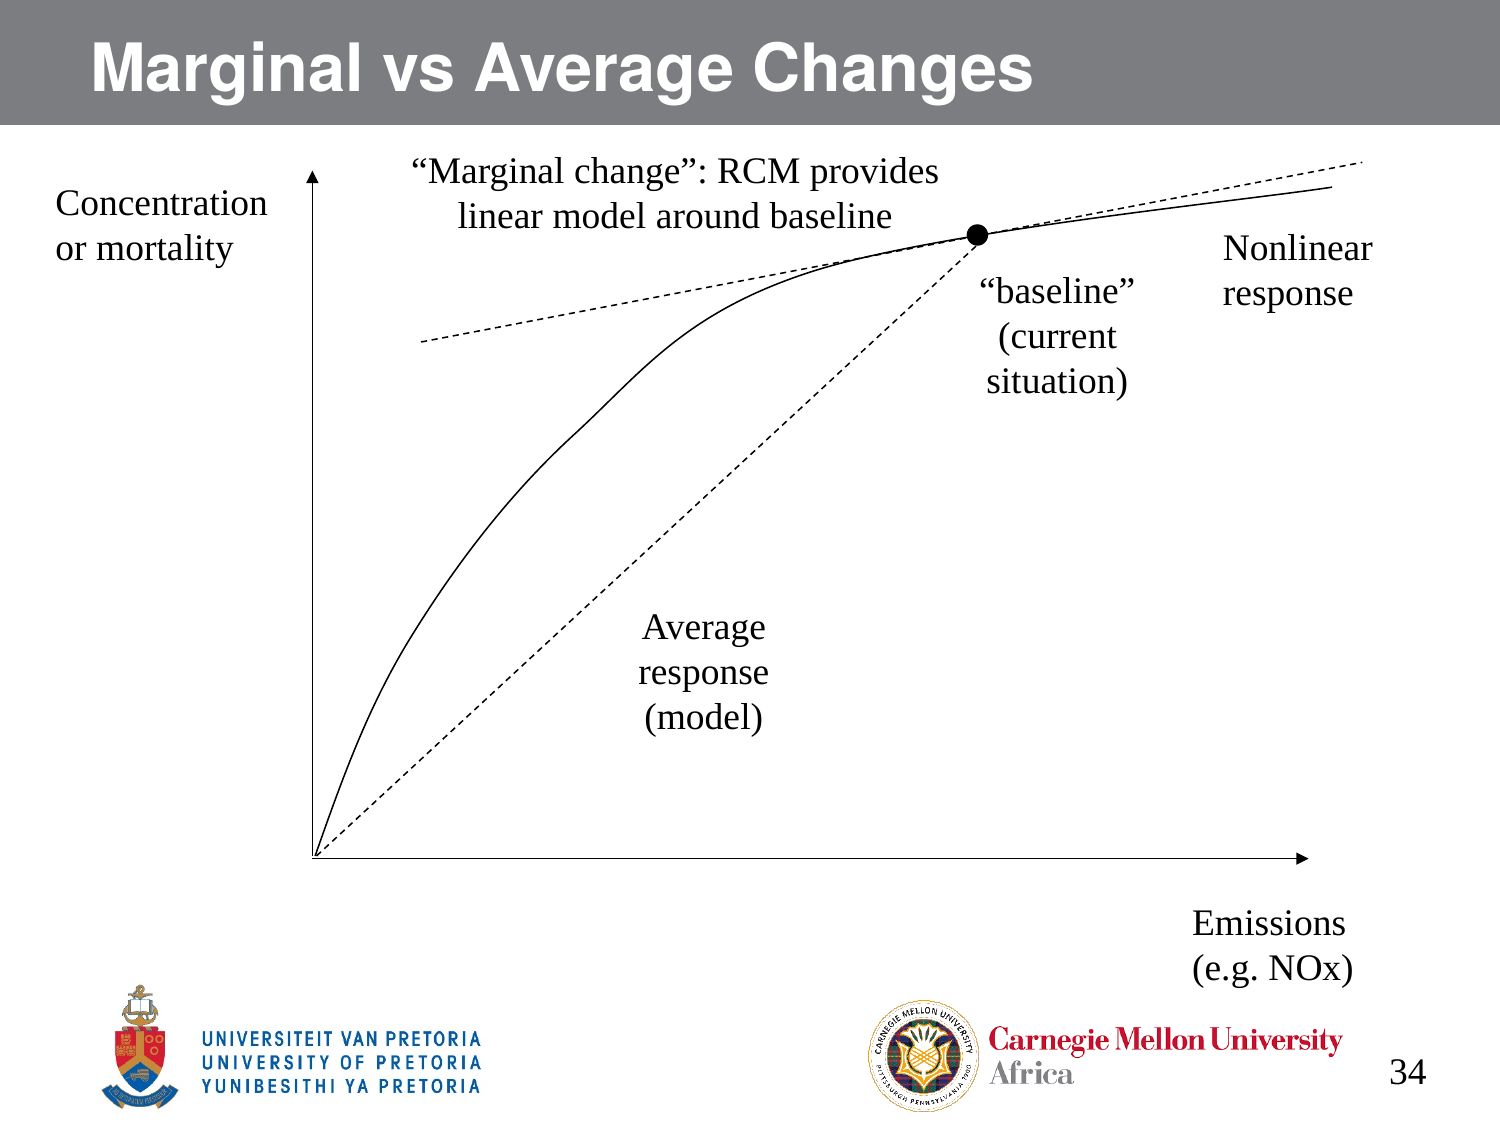

# Marginal vs Average Changes
“Marginal change”: RCM provides linear model around baseline
Concentration or mortality

Nonlinear response

“baseline” (current situation)
Average response (model)
Emissions (e.g. NOx)